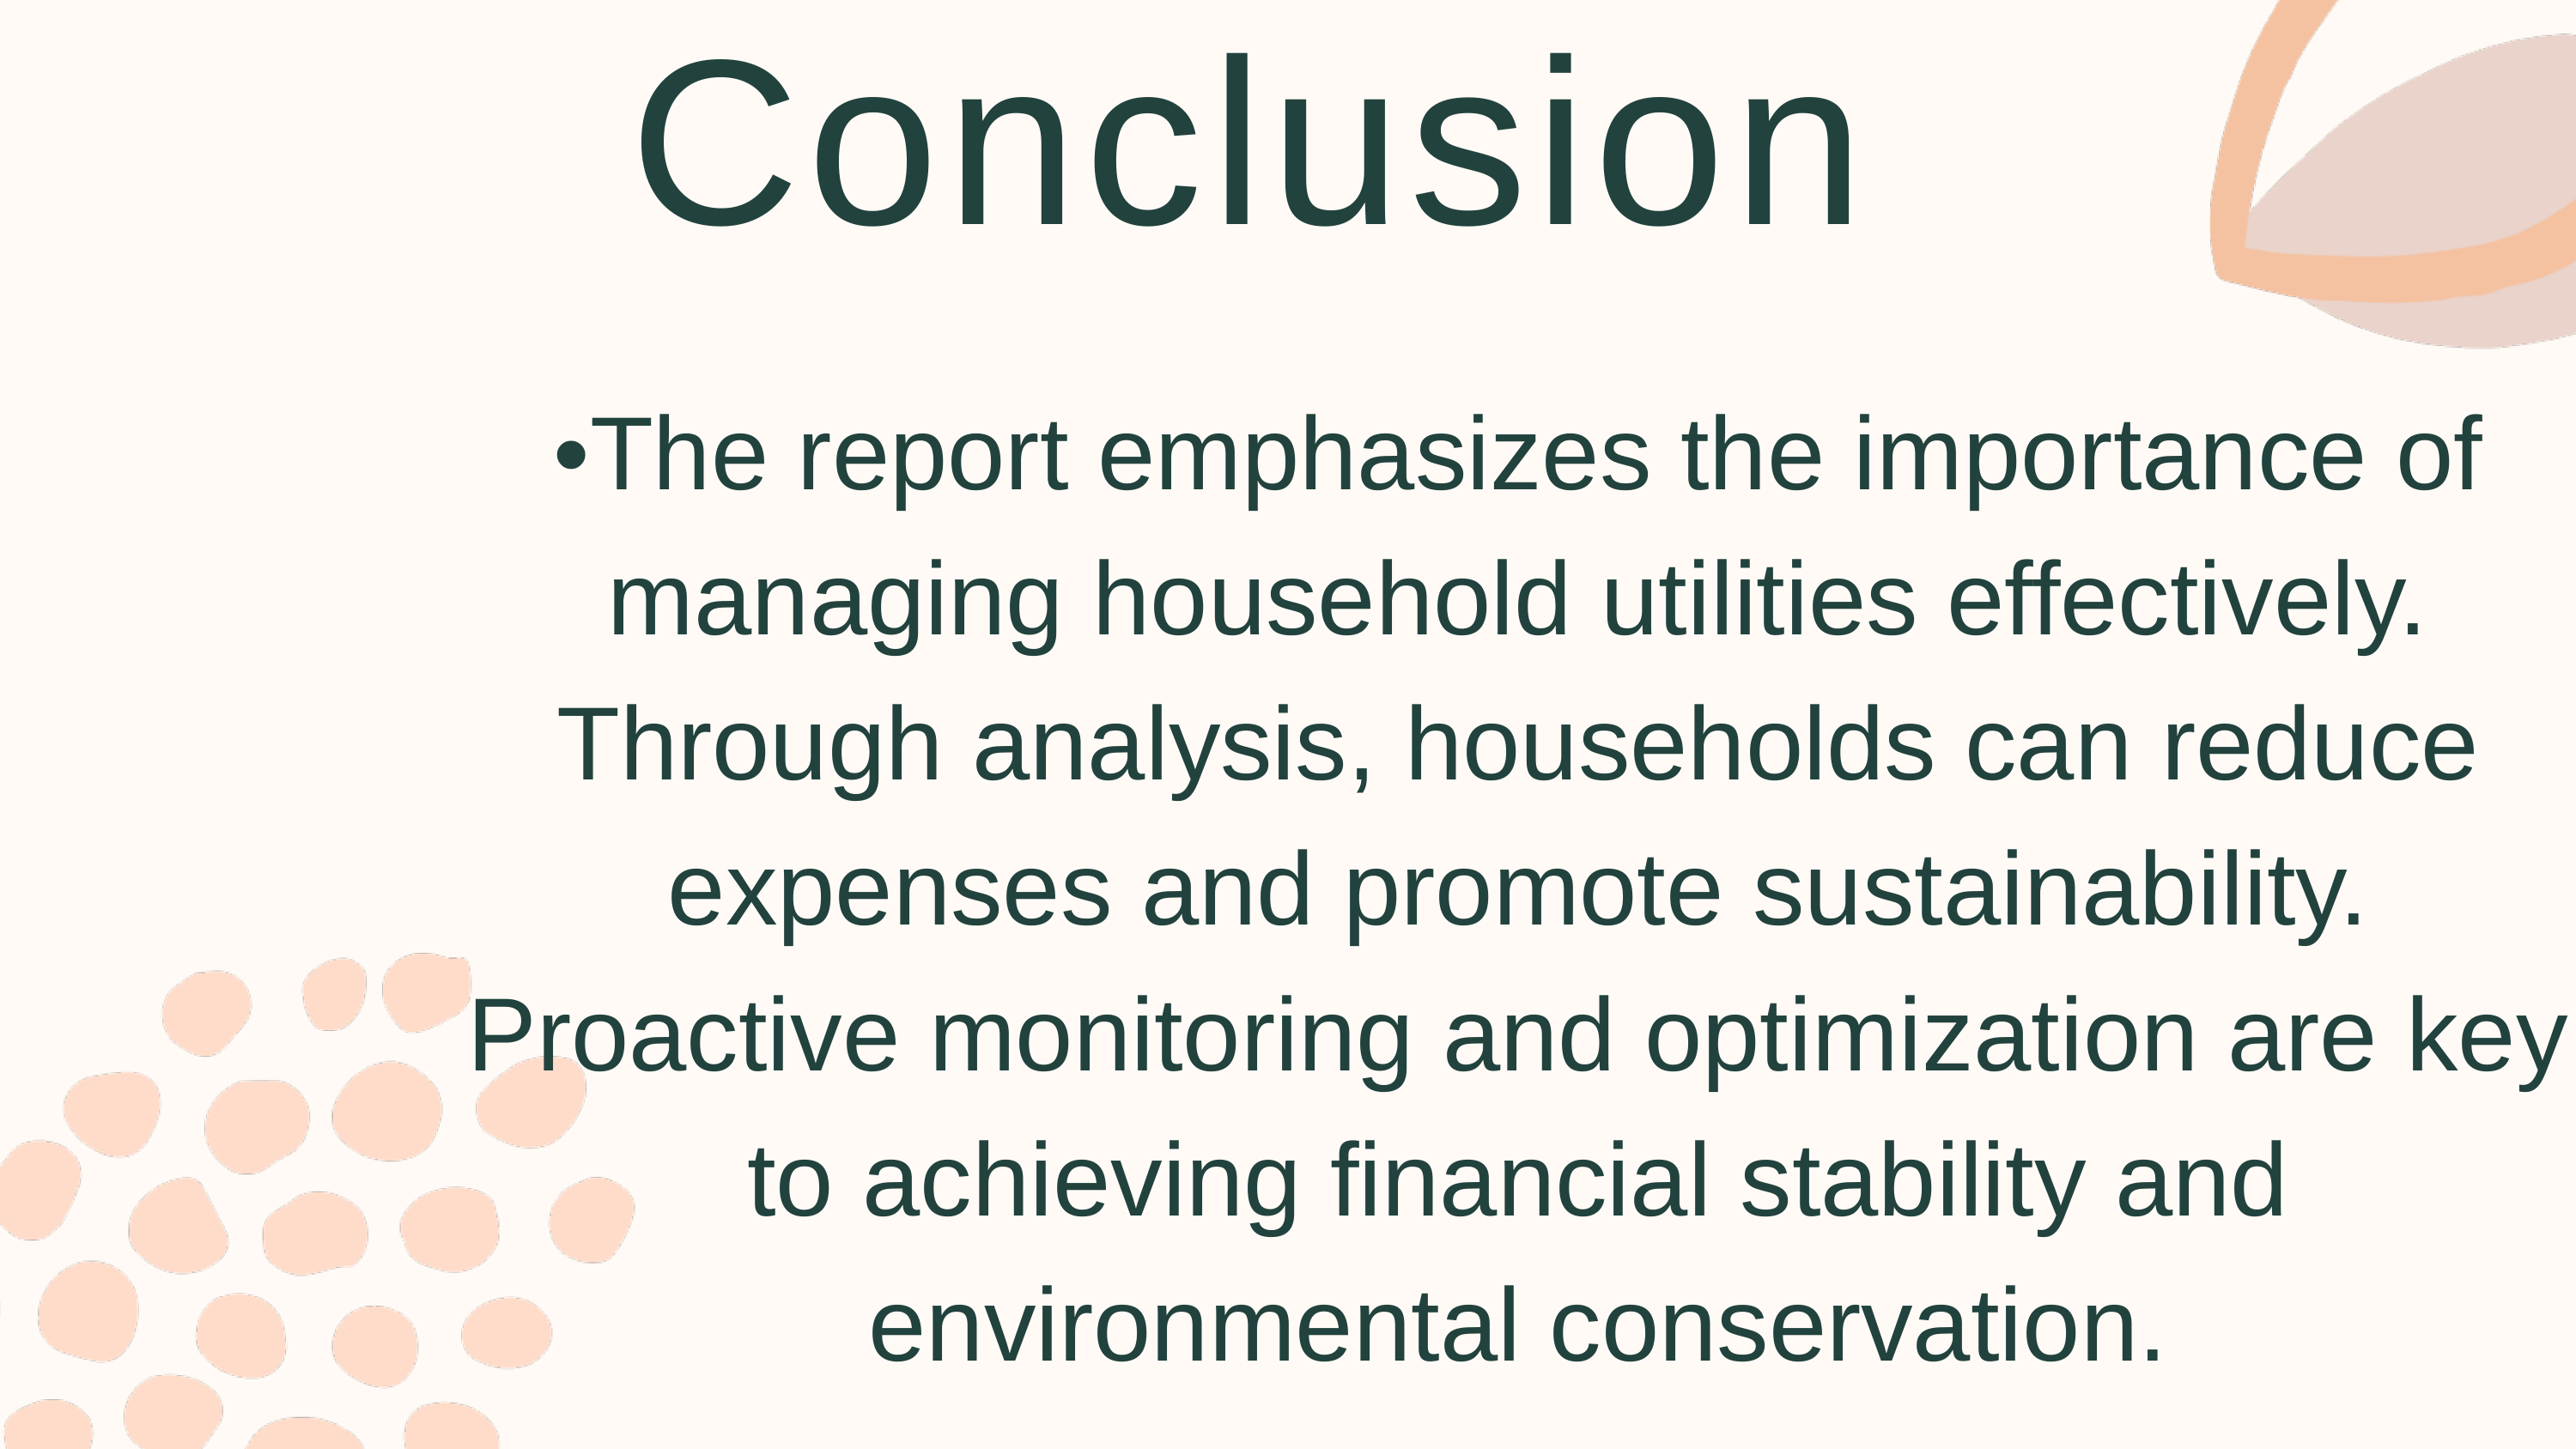

Conclusion
•The report emphasizes the importance of managing household utilities effectively. Through analysis, households can reduce expenses and promote sustainability. Proactive monitoring and optimization are key to achieving financial stability and environmental conservation.